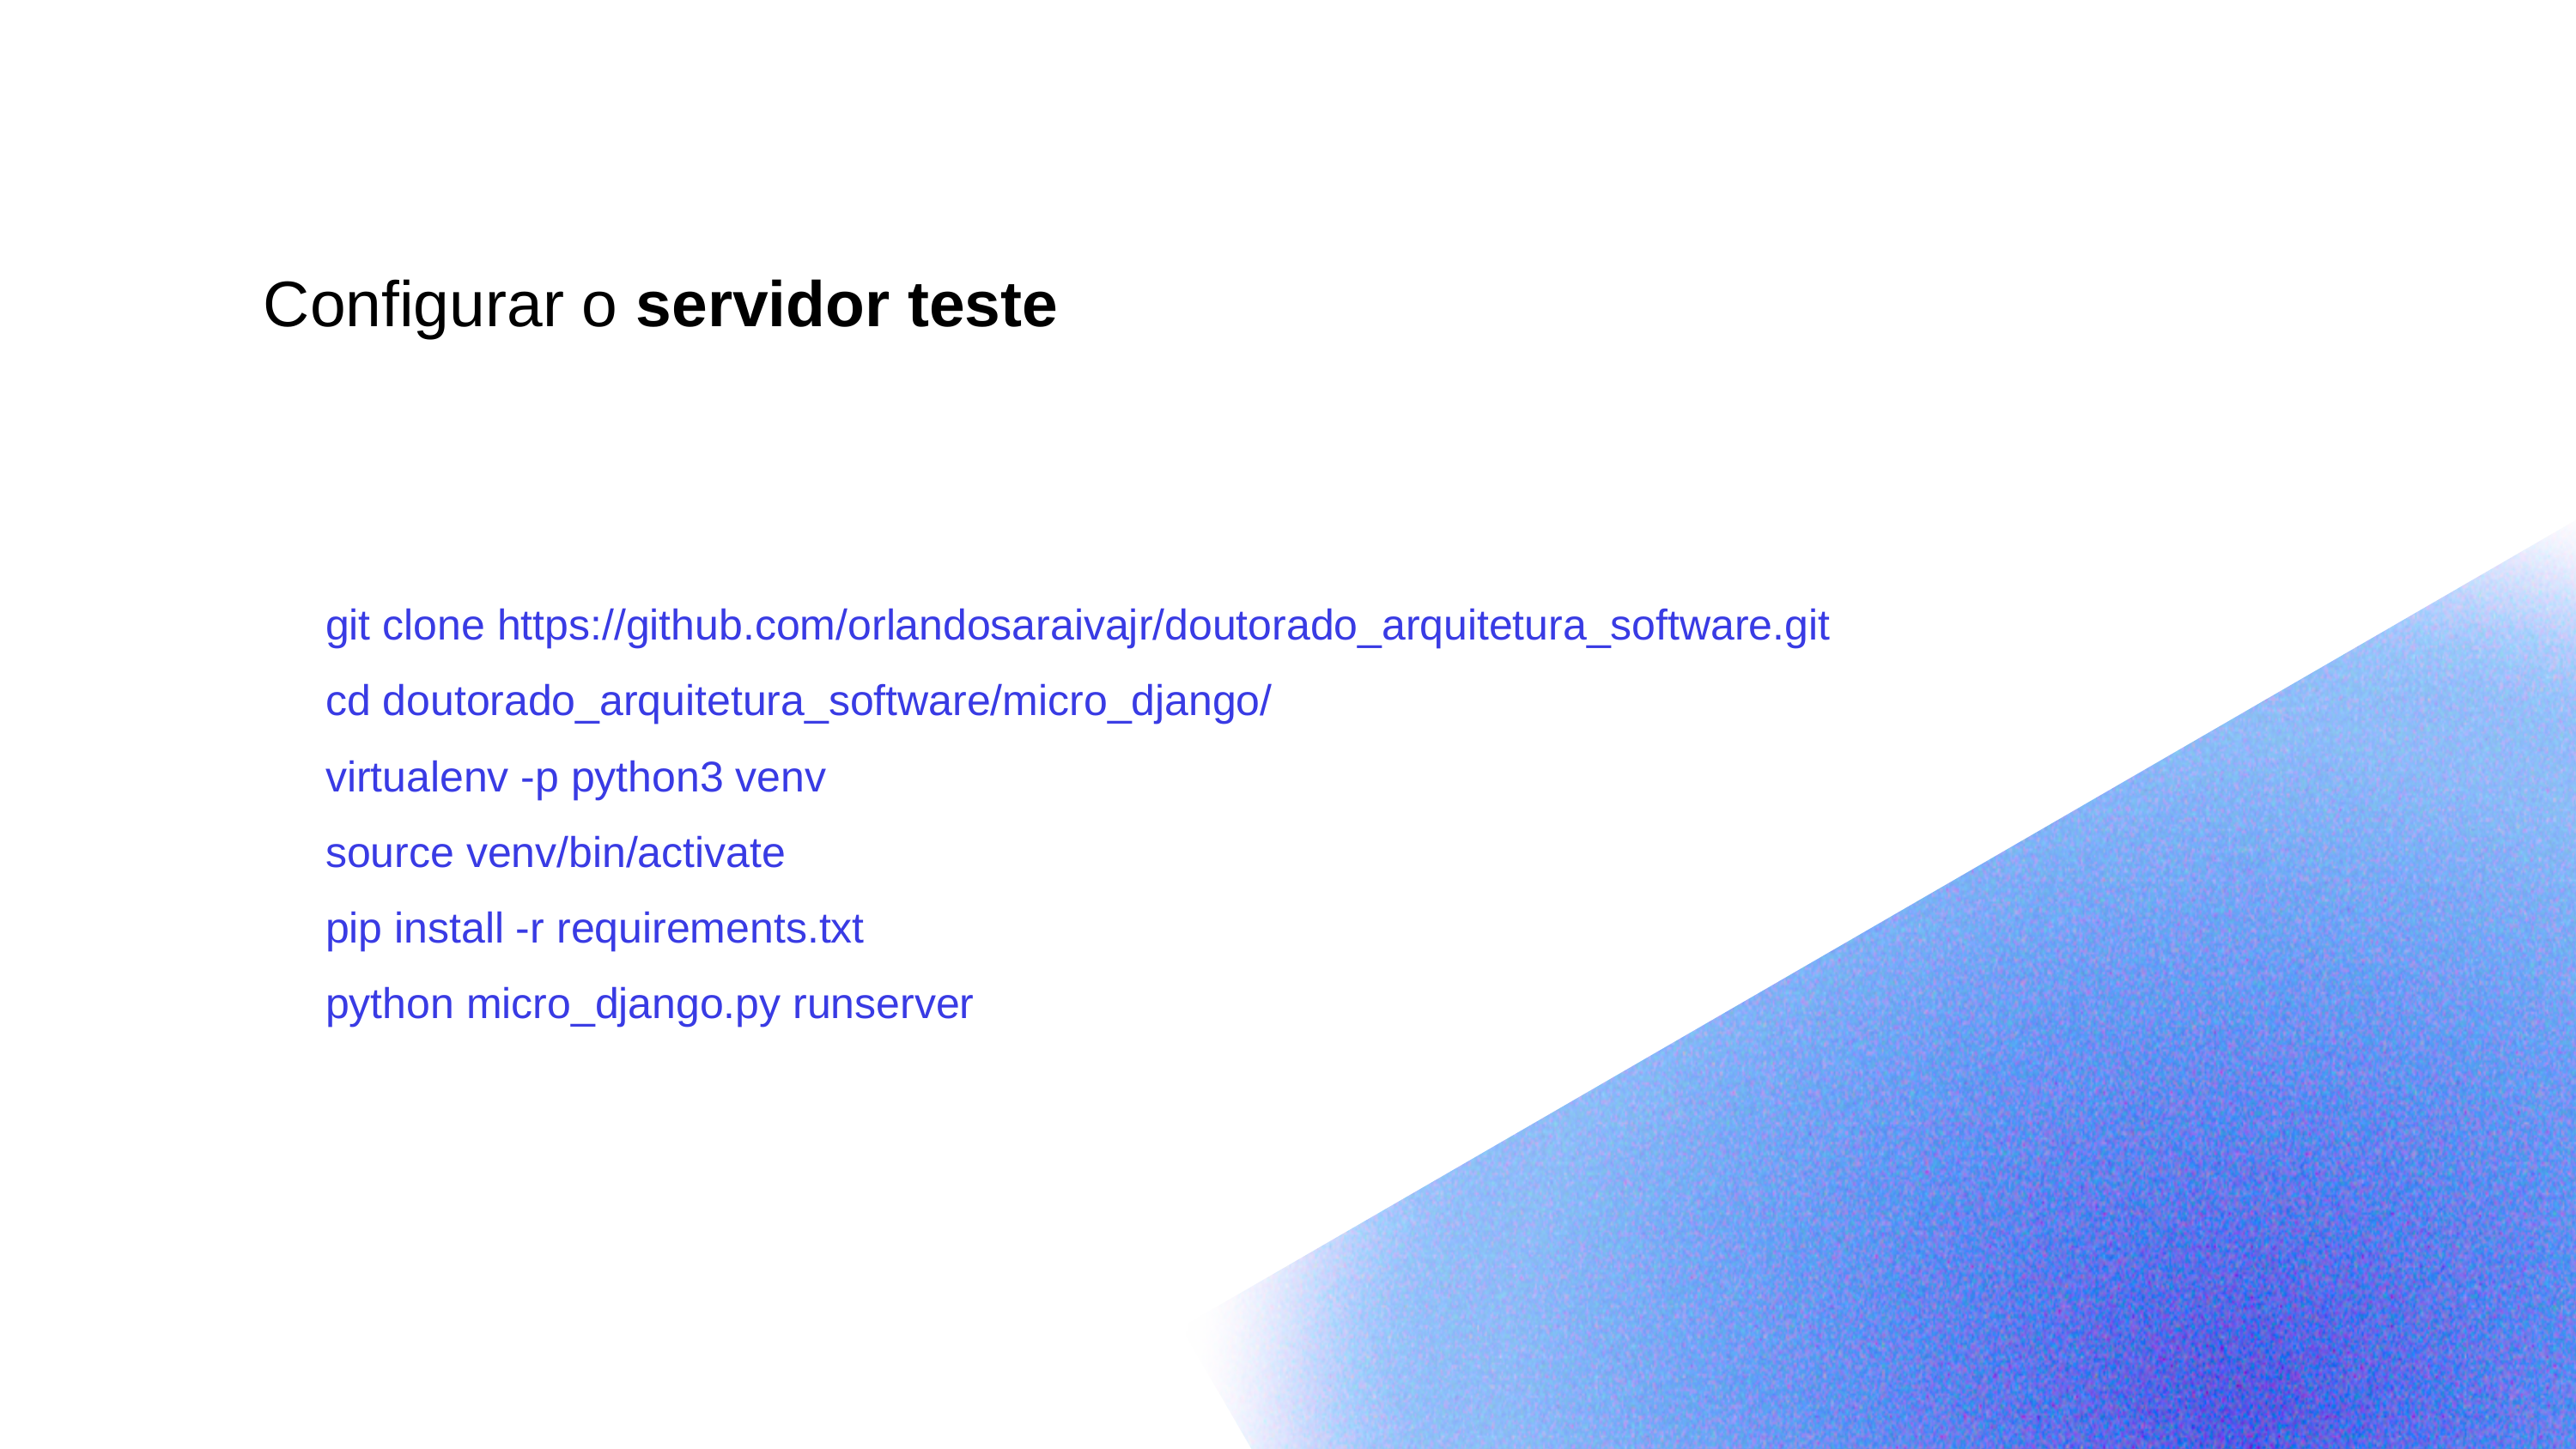

Configurar o servidor teste
git clone https://github.com/orlandosaraivajr/doutorado_arquitetura_software.git

cd doutorado_arquitetura_software/micro_django/

virtualenv -p python3 venv

source venv/bin/activate

pip install -r requirements.txt

python micro_django.py runserver